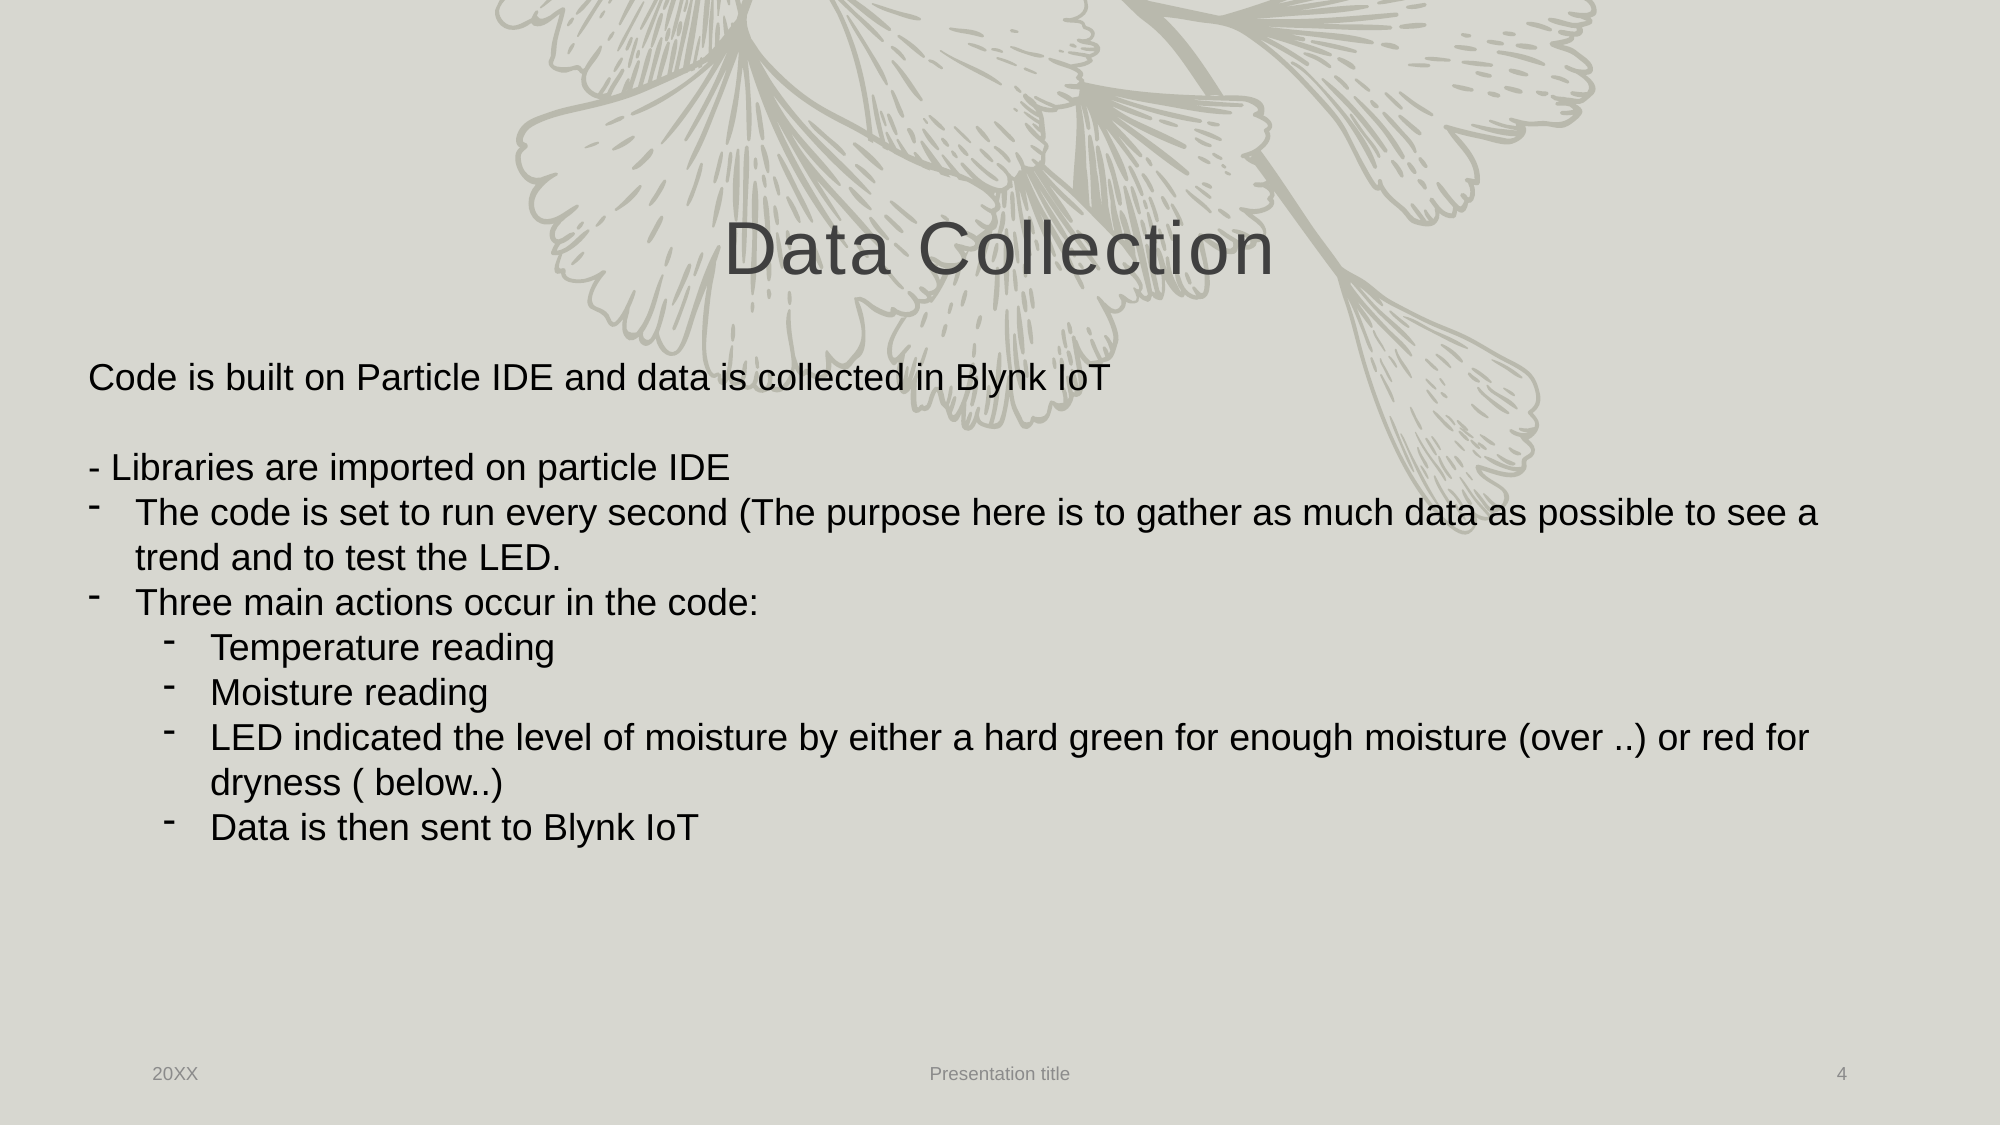

# Data Collection
Code is built on Particle IDE and data is collected in Blynk IoT

- Libraries are imported on particle IDE
The code is set to run every second (The purpose here is to gather as much data as possible to see a trend and to test the LED.
Three main actions occur in the code:
Temperature reading
Moisture reading
LED indicated the level of moisture by either a hard green for enough moisture (over ..) or red for dryness ( below..)
Data is then sent to Blynk IoT

20XX
Presentation title
4